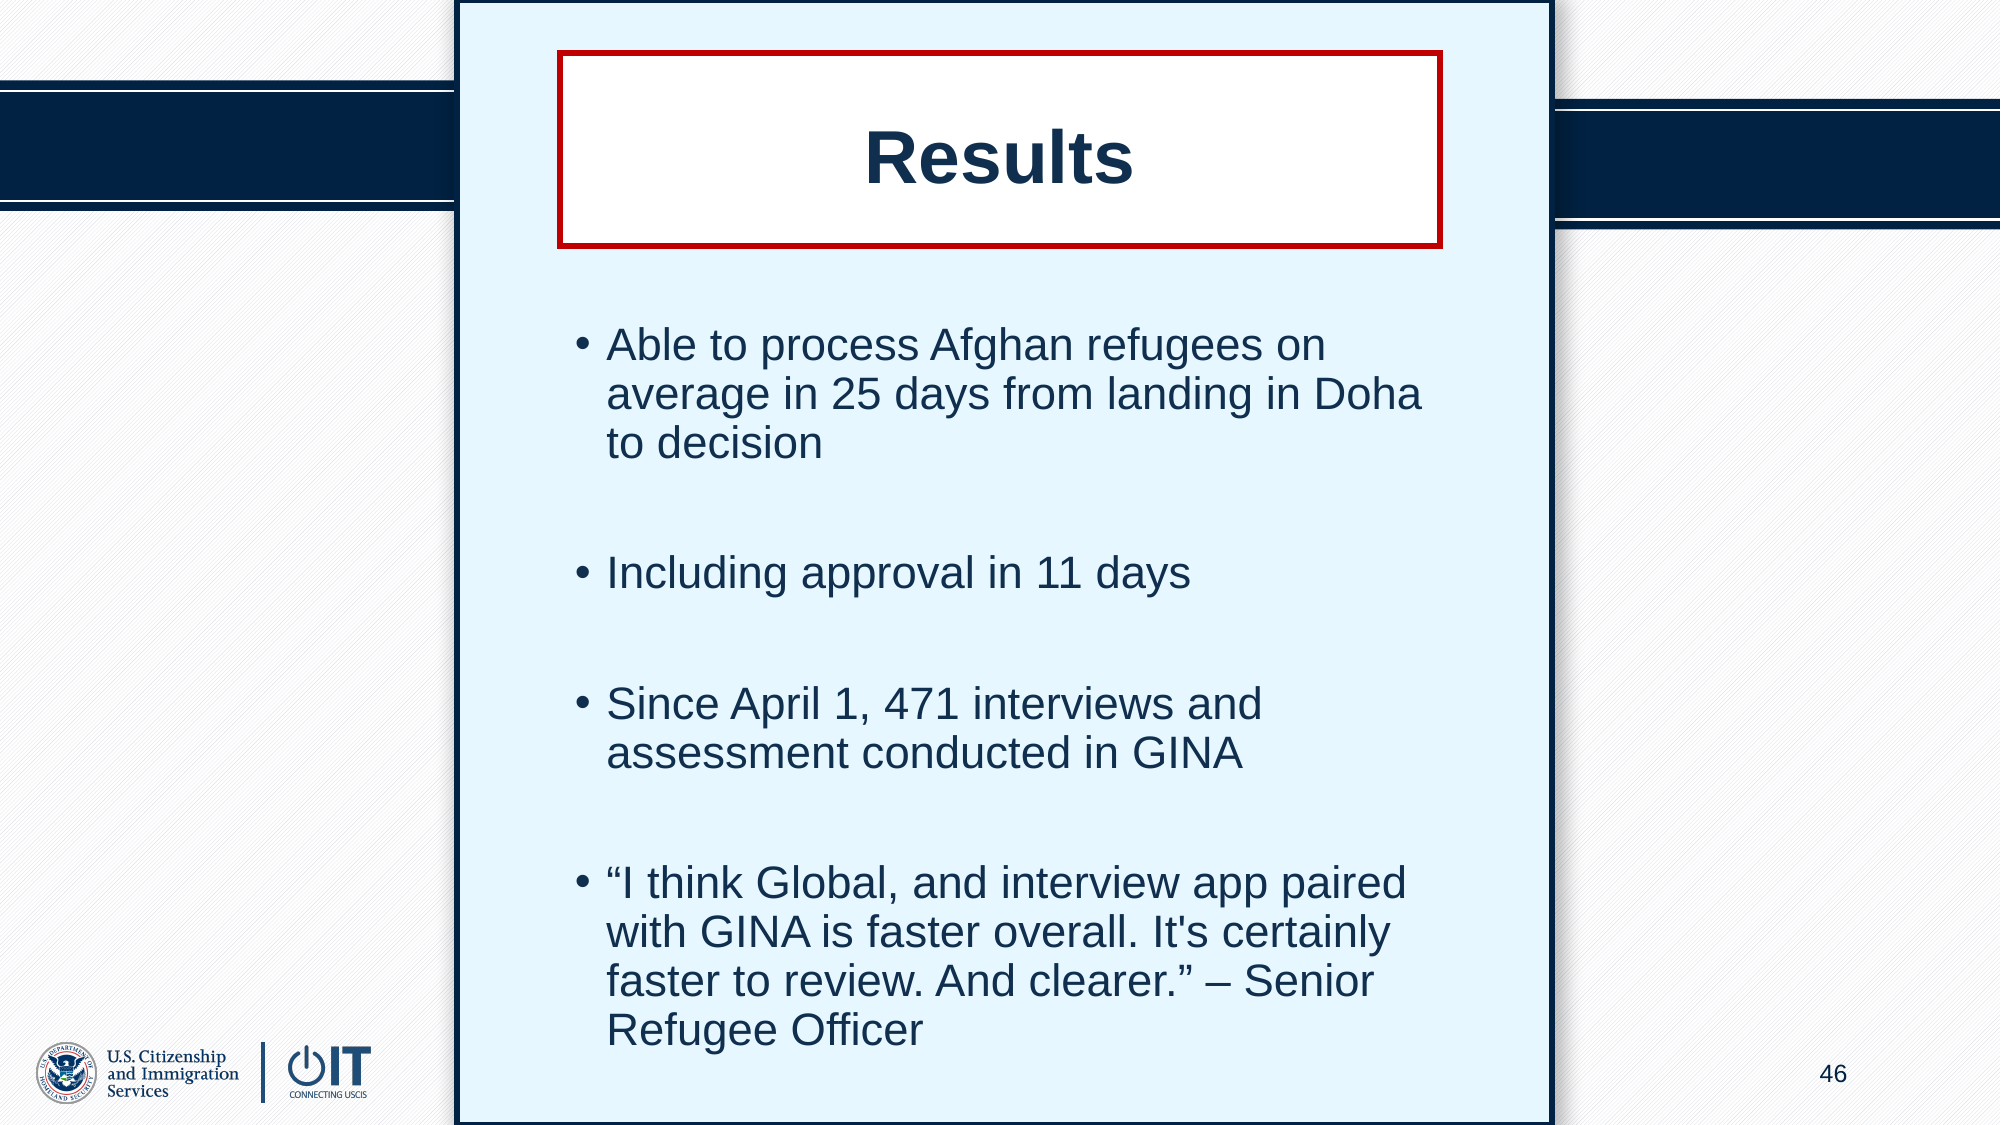

# Results
Able to process Afghan refugees on average in 25 days from landing in Doha to decision

Including approval in 11 days

Since April 1, 471 interviews and assessment conducted in GINA

“I think Global, and interview app paired with GINA is faster overall. It's certainly faster to review. And clearer.” – Senior Refugee Officer
46